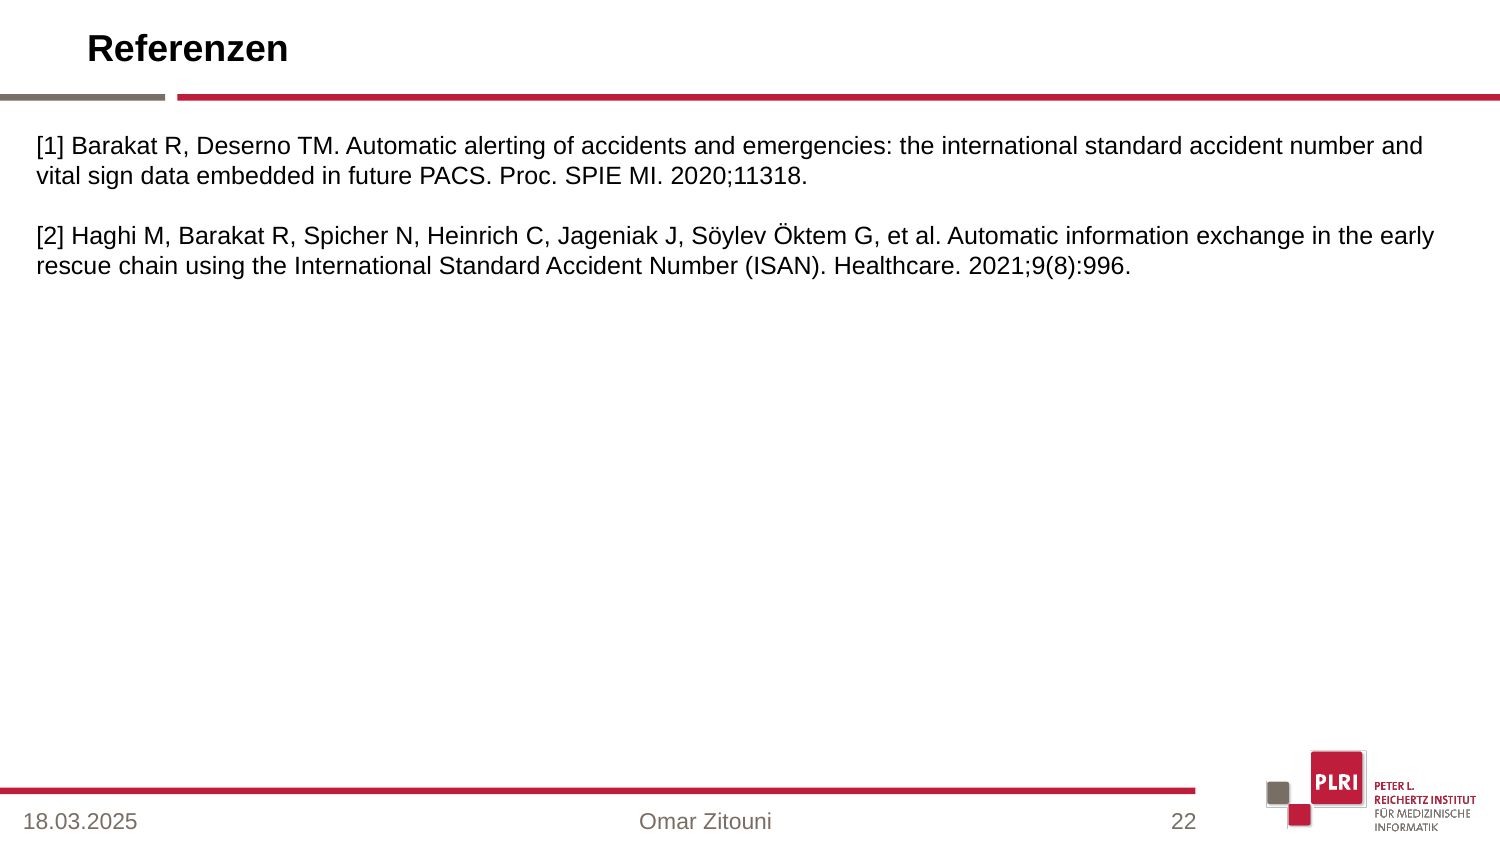

# Referenzen
[1] Barakat R, Deserno TM. Automatic alerting of accidents and emergencies: the international standard accident number and vital sign data embedded in future PACS. Proc. SPIE MI. 2020;11318.

[2] Haghi M, Barakat R, Spicher N, Heinrich C, Jageniak J, Söylev Öktem G, et al. Automatic information exchange in the early rescue chain using the International Standard Accident Number (ISAN). Healthcare. 2021;9(8):996.
18.03.2025
Omar Zitouni
22